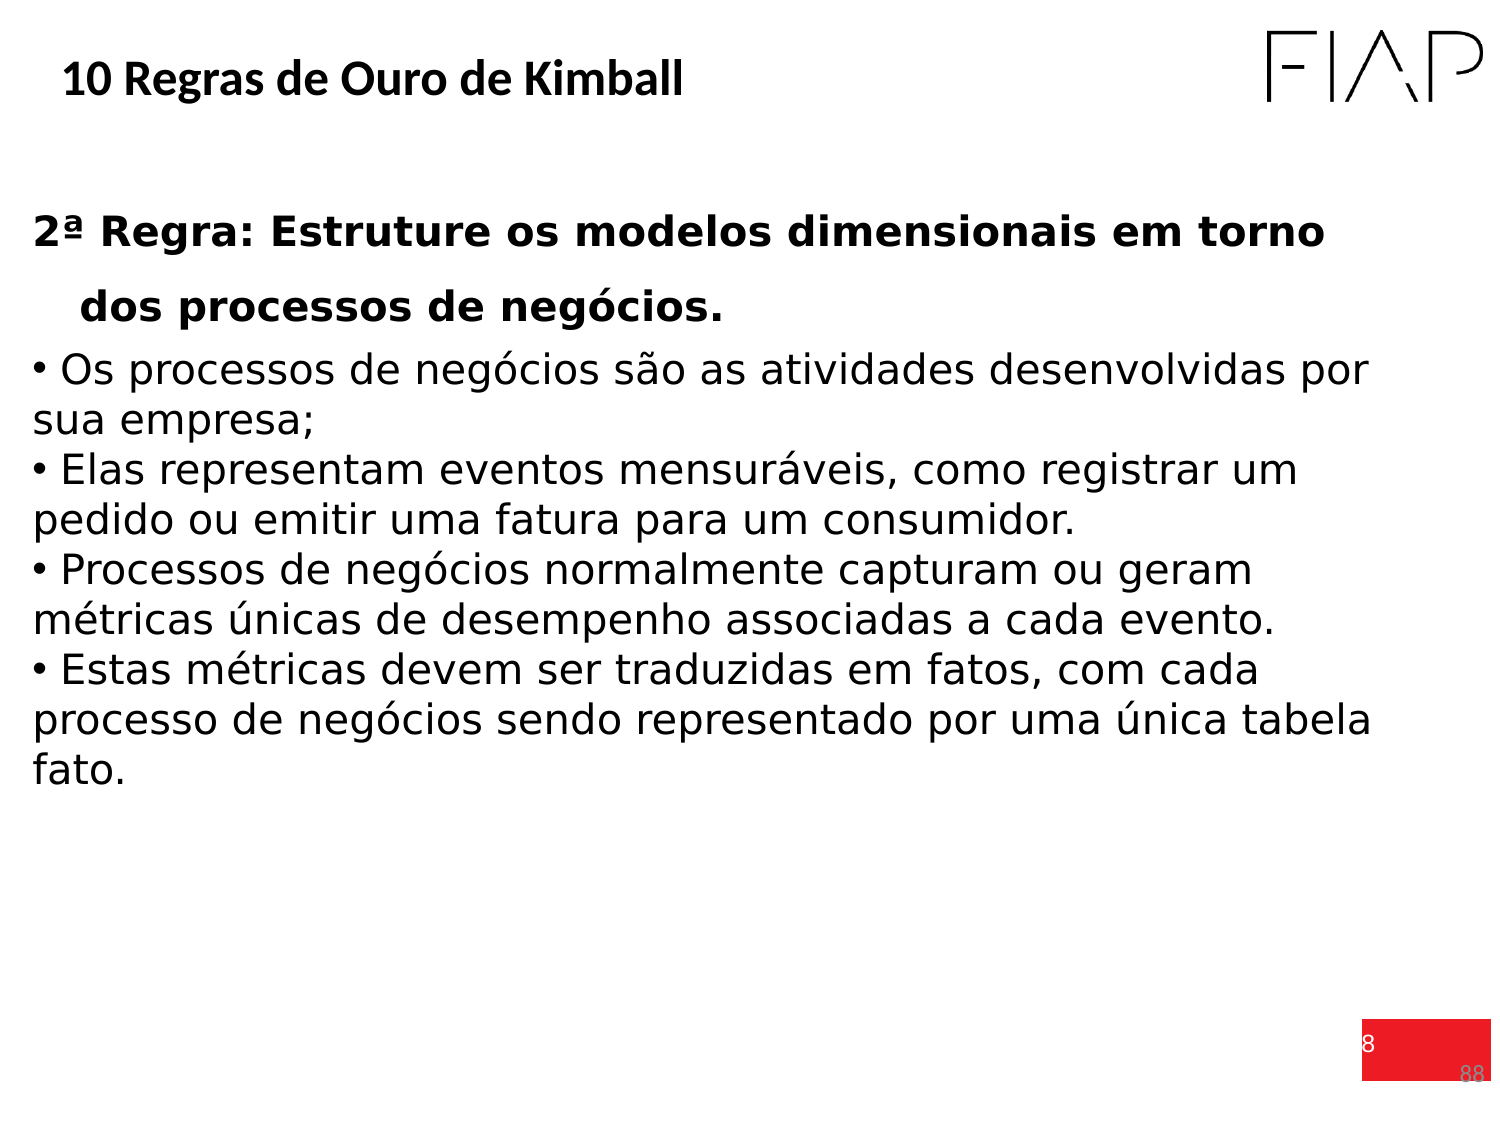

10 Regras de Ouro de Kimball
2ª Regra: Estruture os modelos dimensionais em torno dos processos de negócios.
 Os processos de negócios são as atividades desenvolvidas por sua empresa;
 Elas representam eventos mensuráveis, como registrar um pedido ou emitir uma fatura para um consumidor.
 Processos de negócios normalmente capturam ou geram métricas únicas de desempenho associadas a cada evento.
 Estas métricas devem ser traduzidas em fatos, com cada processo de negócios sendo representado por uma única tabela fato.
88